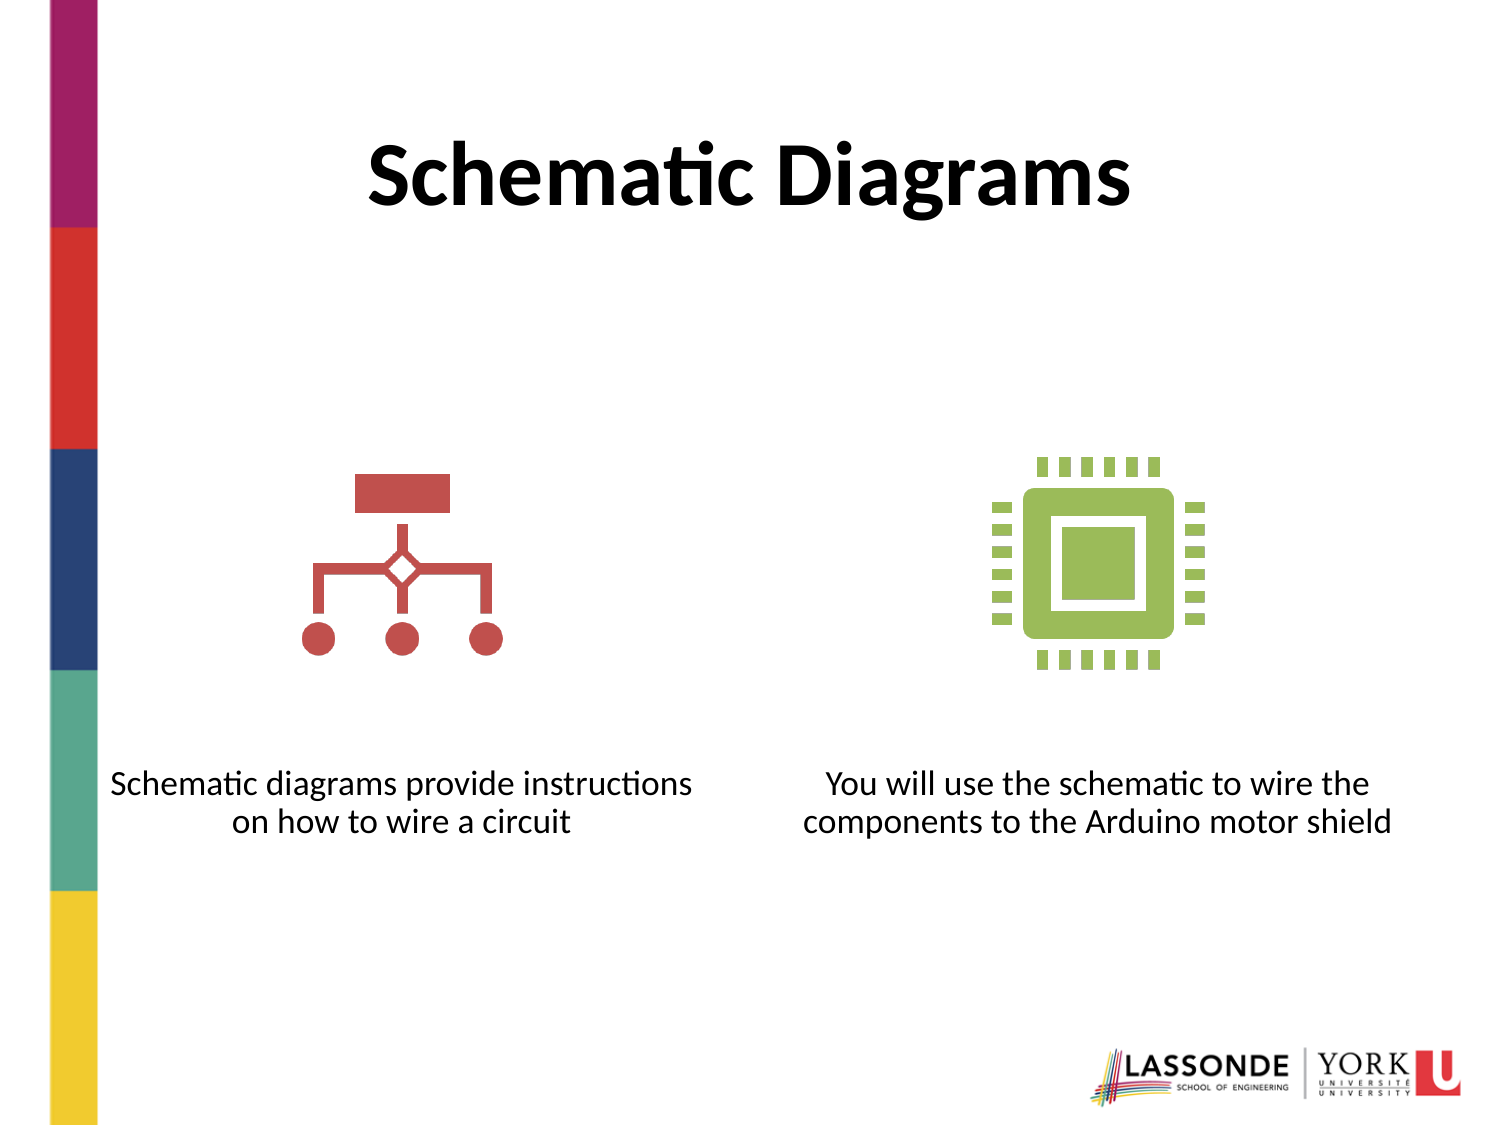

# Schematic Diagrams
Schematic diagrams provide instructions on how to wire a circuit
You will use the schematic to wire the components to the Arduino motor shield